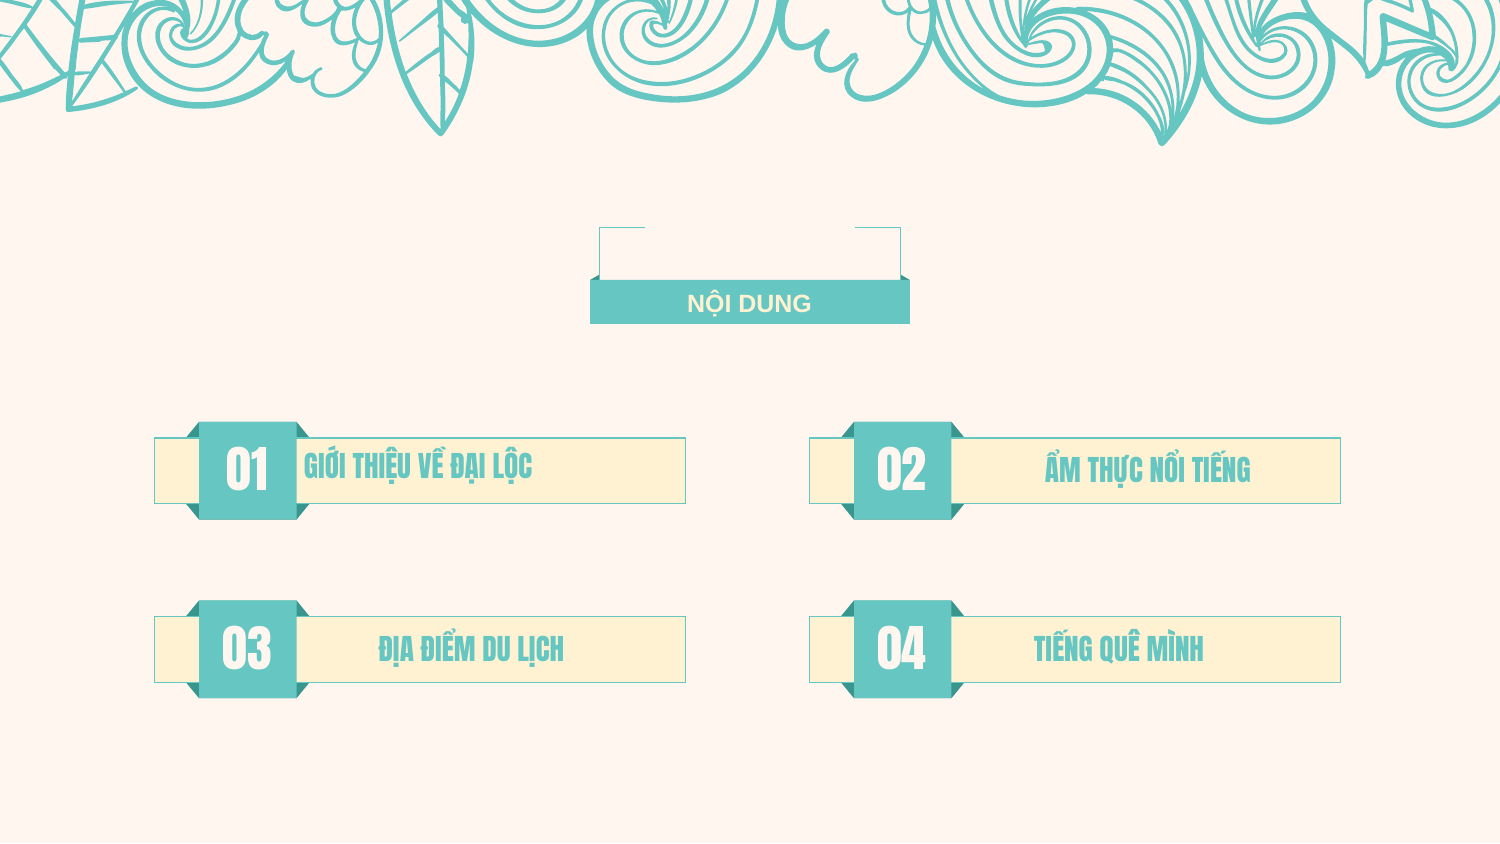

NỘI DUNG

01
02

GIỚI THIỆU VỀ ĐẠI LỘC
ẨM THỰC NỔI TIẾNG

03
04

ĐỊA ĐIỂM DU LỊCH
TIẾNG QUÊ MÌNH